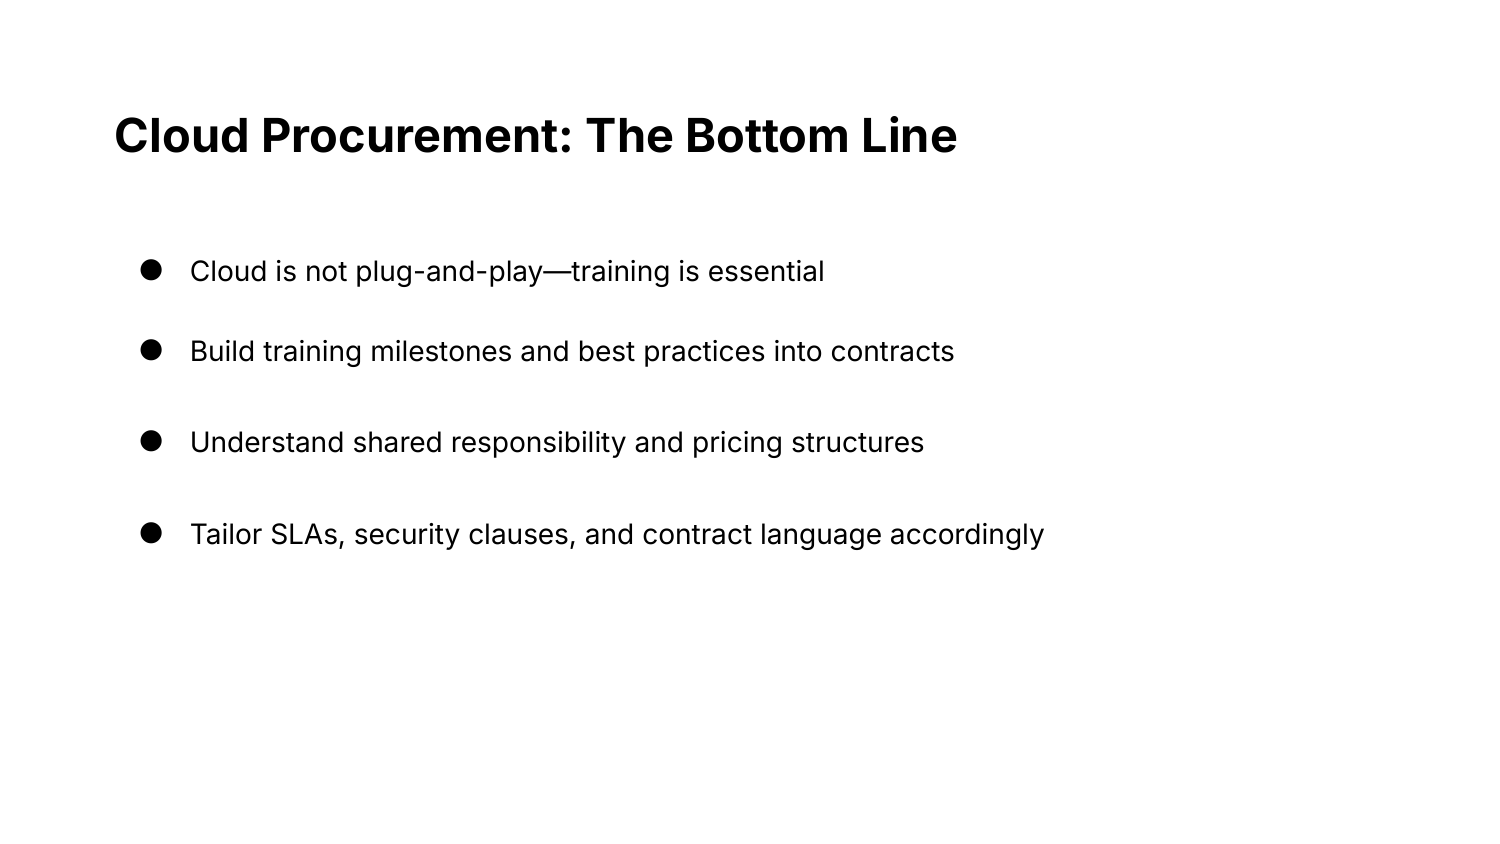

Cloud Procurement: The Bottom Line
Cloud is not plug-and-play—training is essential
Build training milestones and best practices into contracts
Understand shared responsibility and pricing structures
Tailor SLAs, security clauses, and contract language accordingly